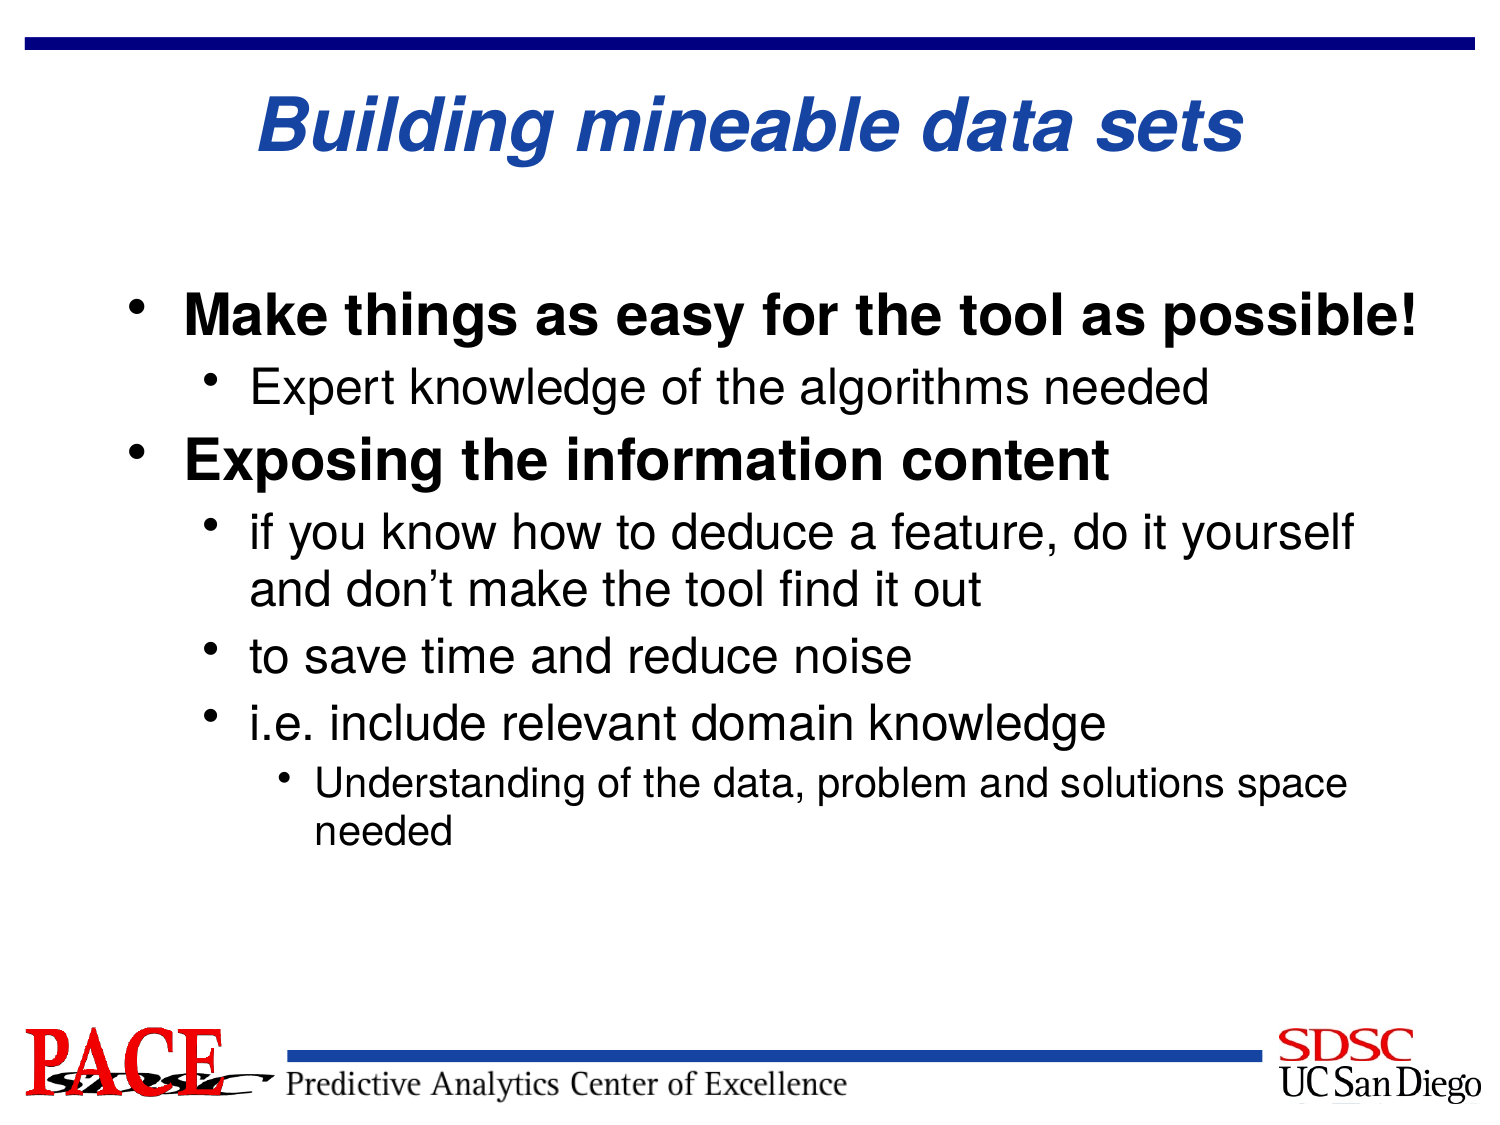

# Building mineable data sets
Make things as easy for the tool as possible!
Expert knowledge of the algorithms needed
Exposing the information content
if you know how to deduce a feature, do it yourself and don’t make the tool find it out
to save time and reduce noise
i.e. include relevant domain knowledge
Understanding of the data, problem and solutions space needed